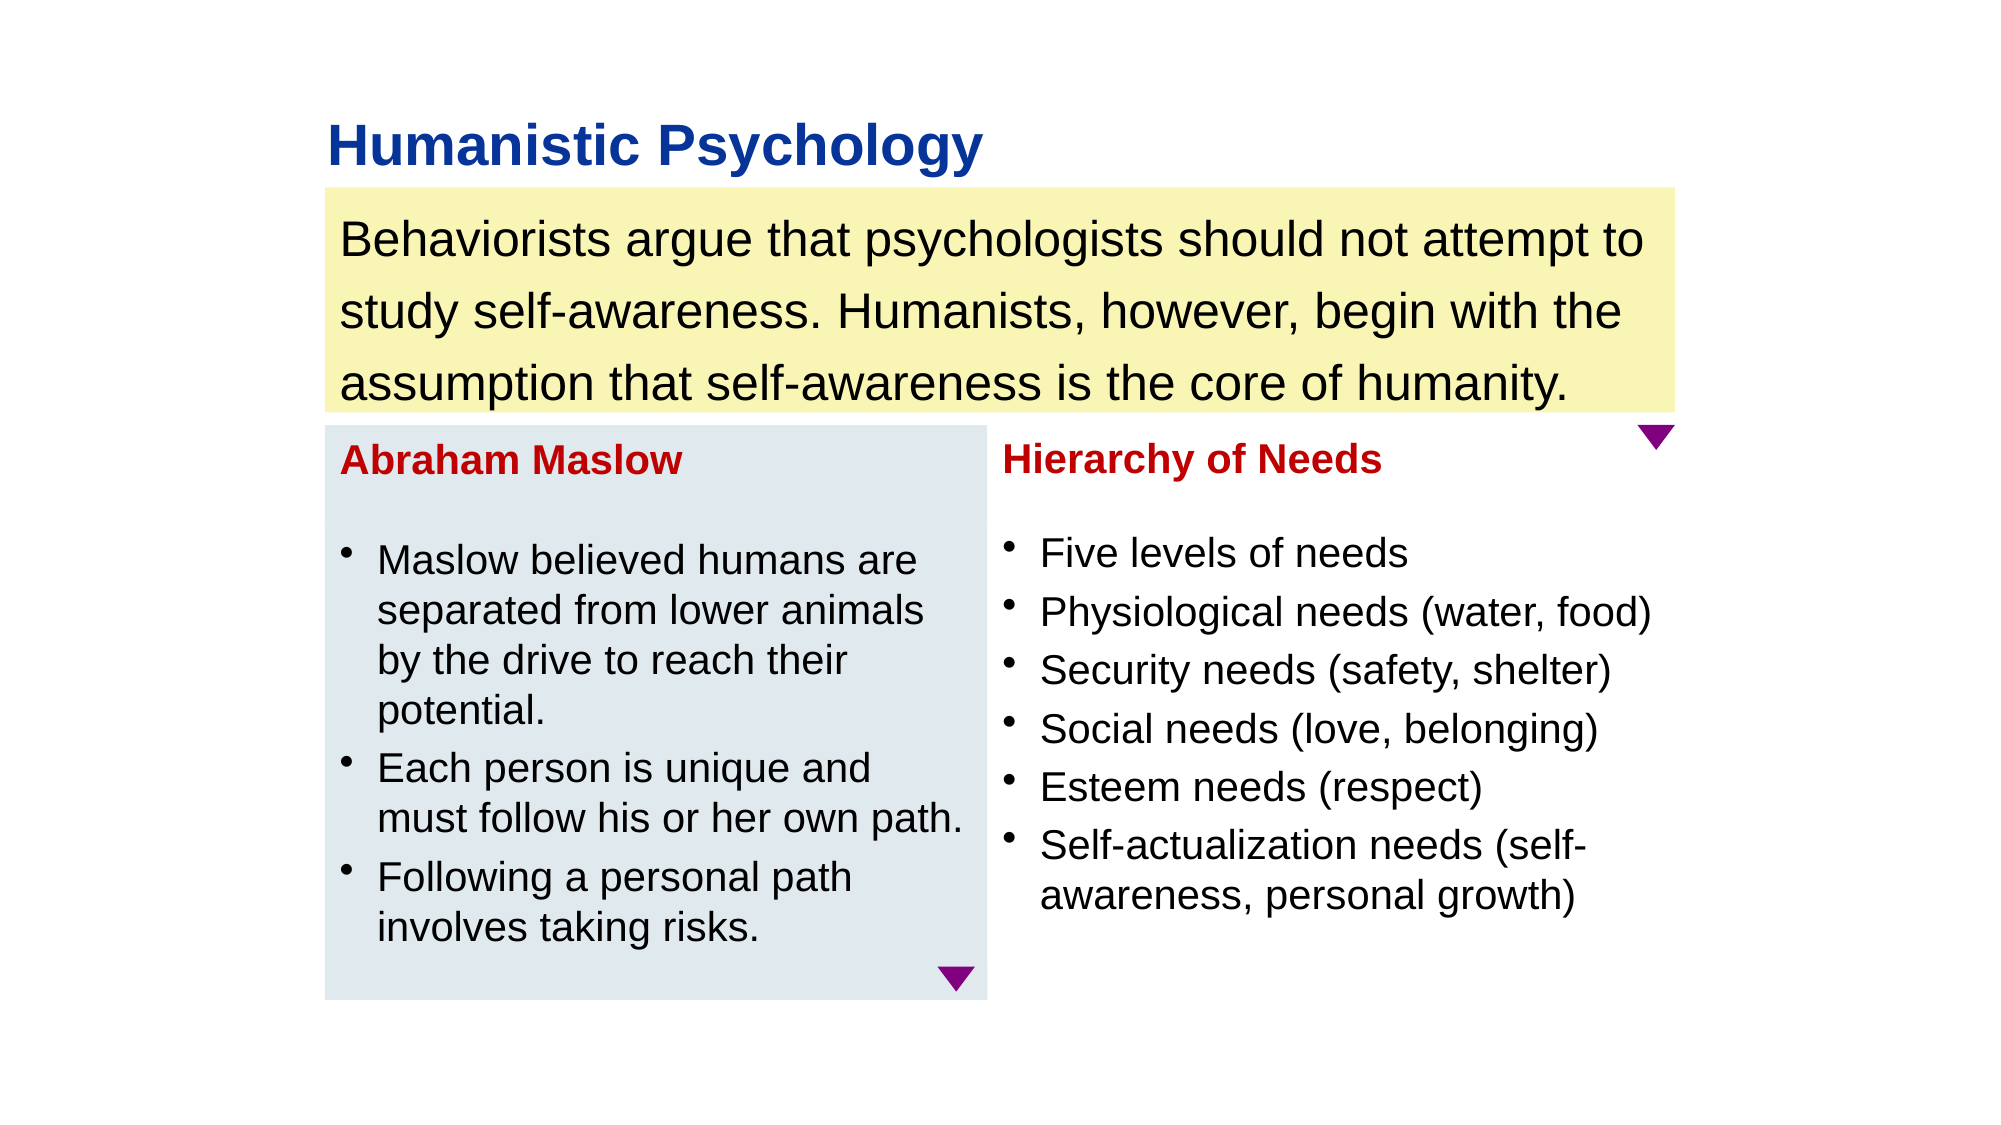

Humanistic Psychology
Behaviorists argue that psychologists should not attempt to study self-awareness. Humanists, however, begin with the assumption that self-awareness is the core of humanity.
Abraham Maslow
Maslow believed humans are separated from lower animals by the drive to reach their potential.
Each person is unique and must follow his or her own path.
Following a personal path involves taking risks.
Hierarchy of Needs
Five levels of needs
Physiological needs (water, food)
Security needs (safety, shelter)
Social needs (love, belonging)
Esteem needs (respect)
Self-actualization needs (self-awareness, personal growth)